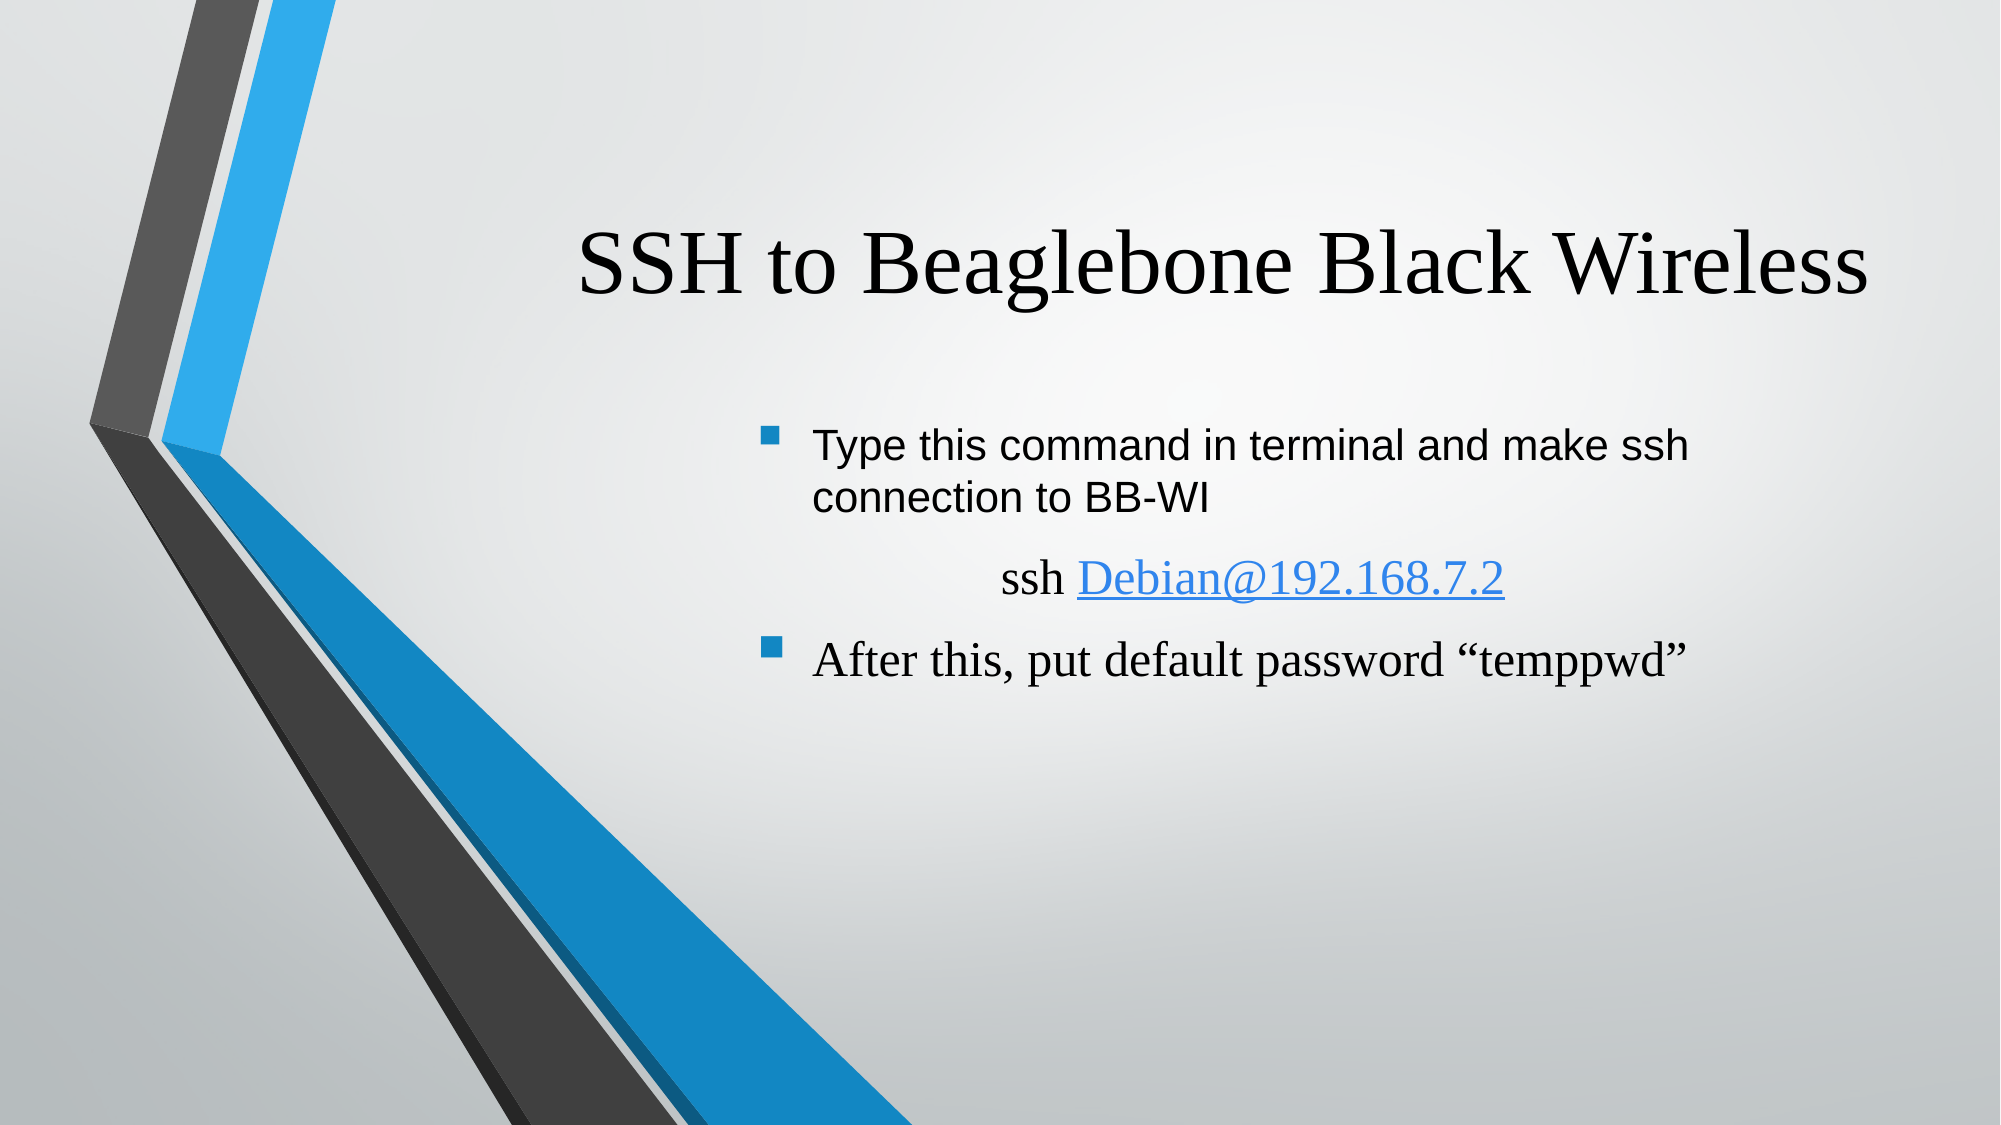

# SSH to Beaglebone Black Wireless
Type this command in terminal and make ssh connection to BB-WI
                    ssh Debian@192.168.7.2
After this, put default password “temppwd”